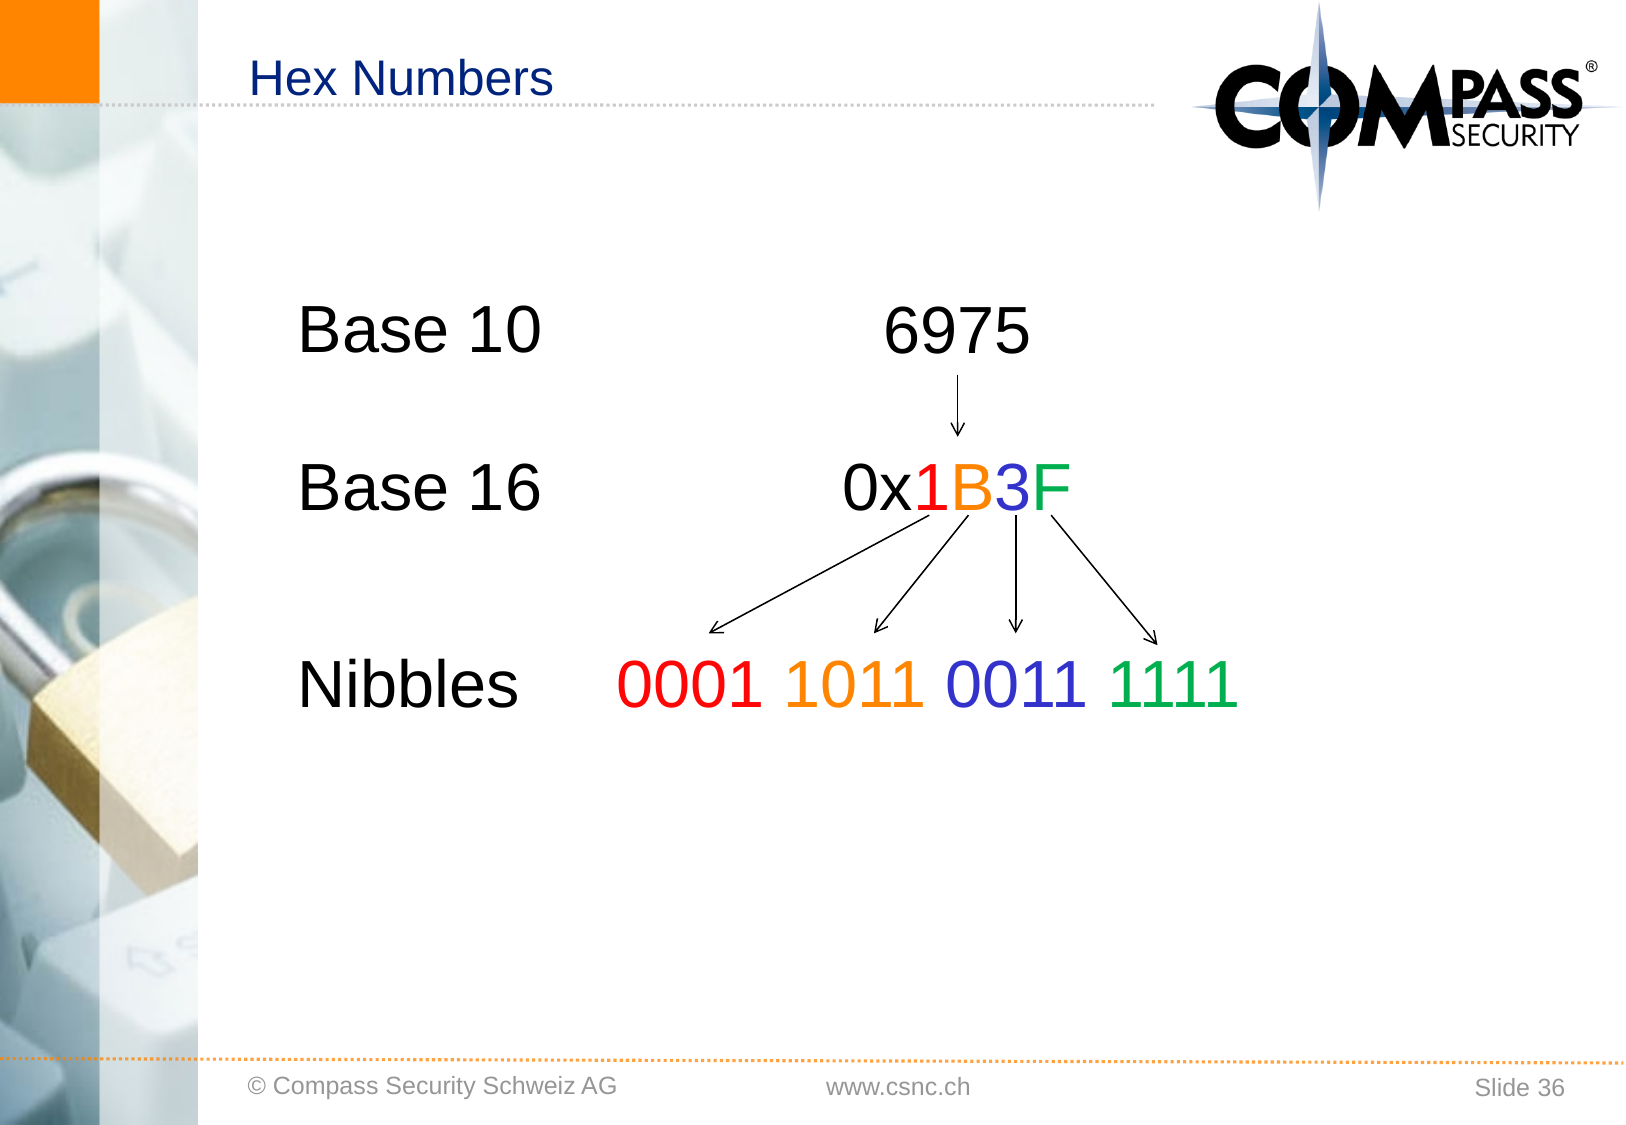

# Hex Numbers
Base 10
6975
Base 16
0x1B3F
Nibbles
0001 1011 0011 1111